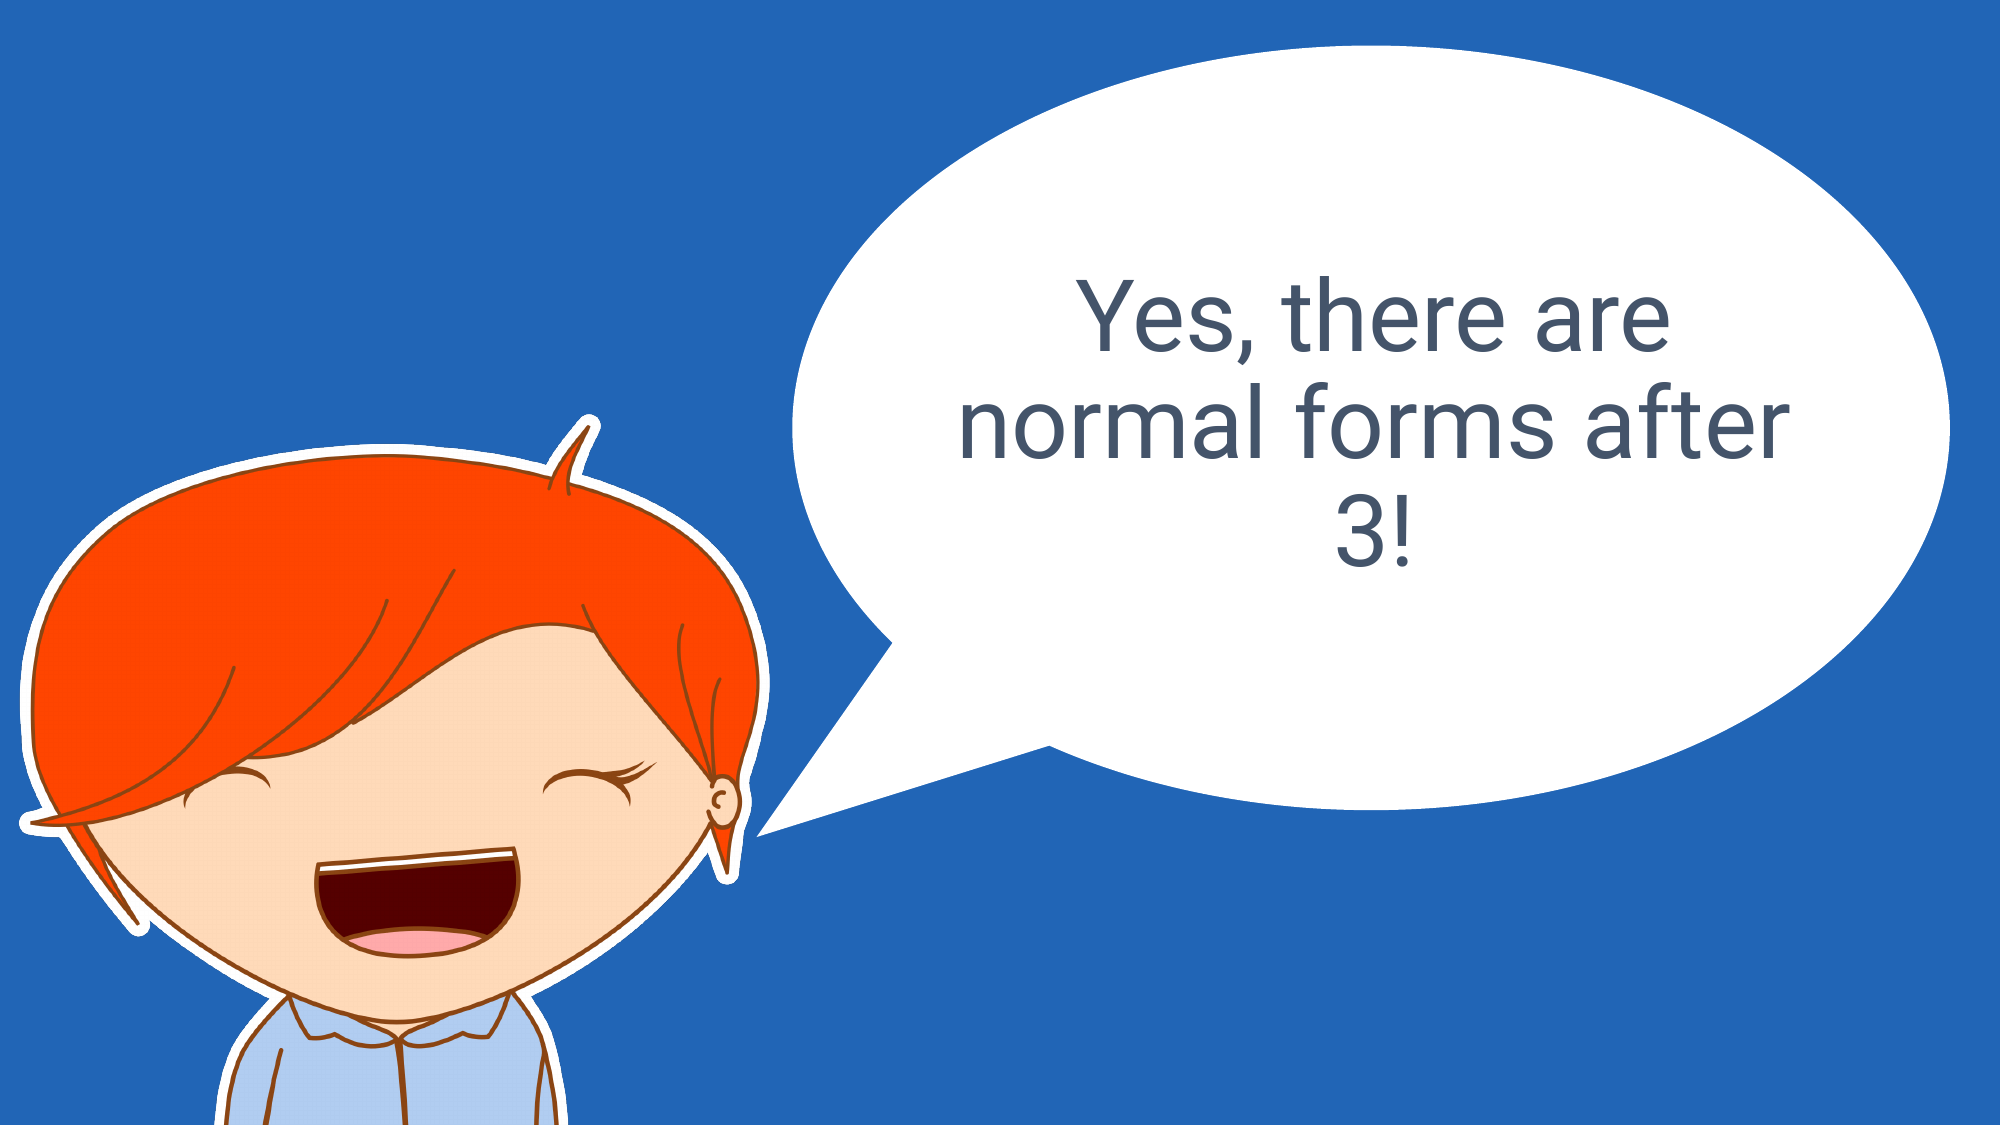

Yes, there are normal forms after 3!